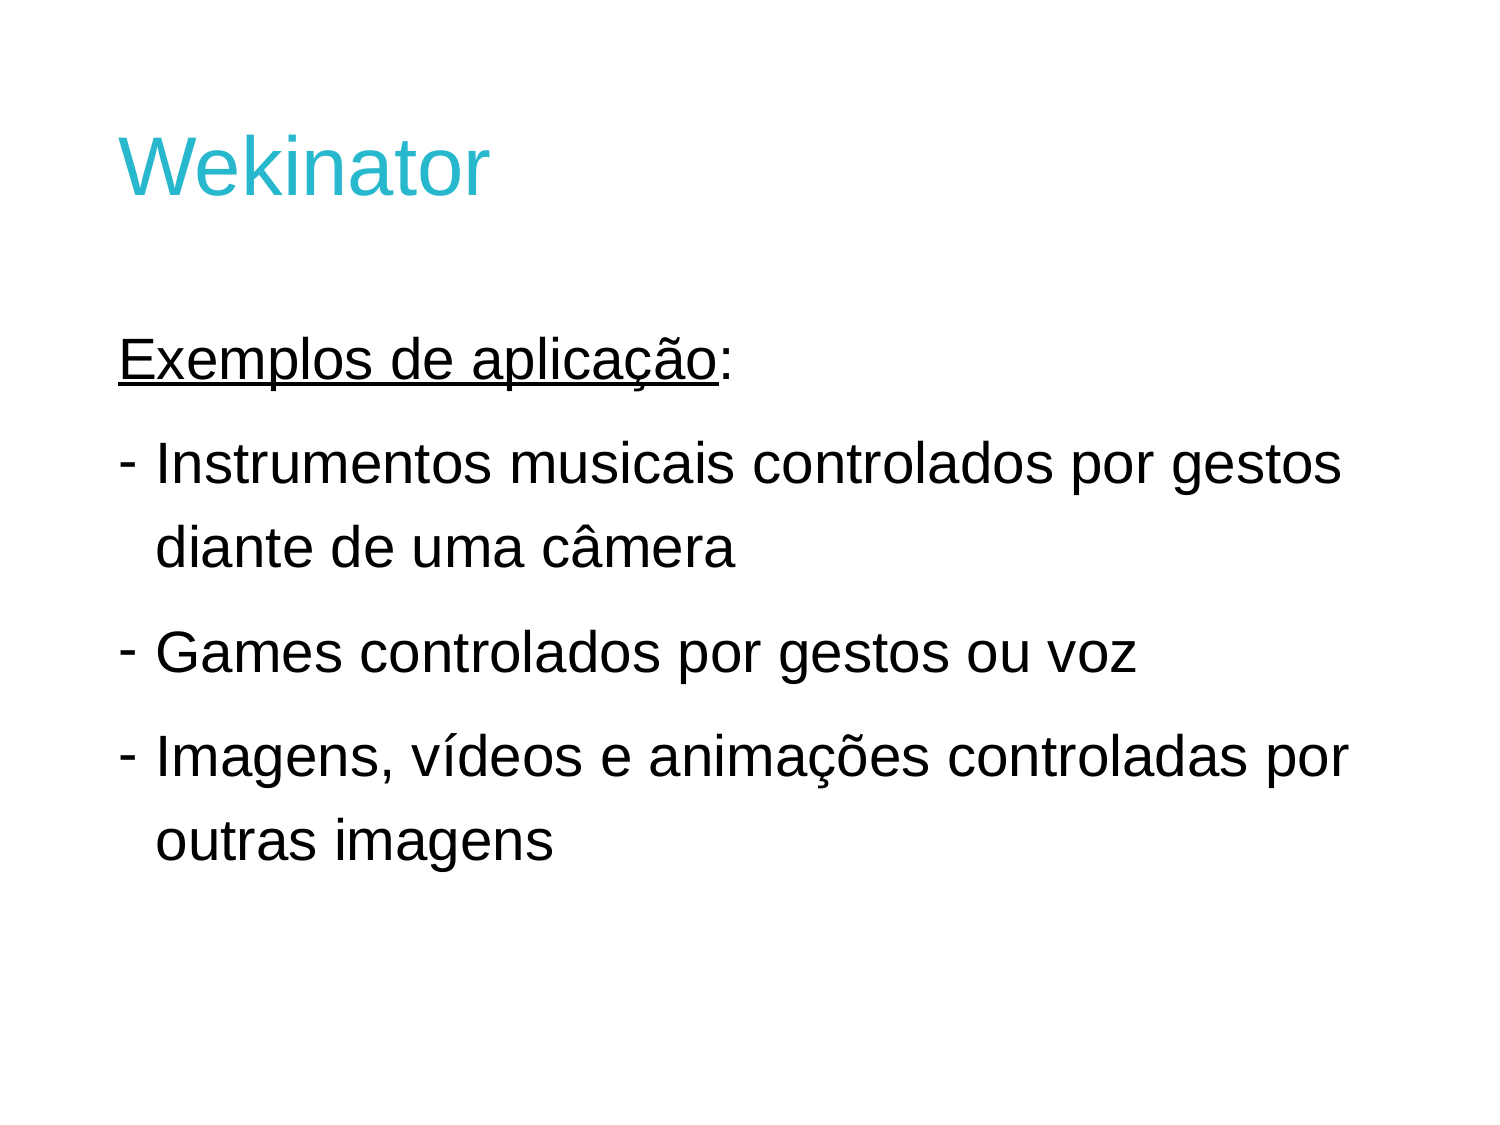

# Wekinator
Exemplos de aplicação:
Instrumentos musicais controlados por gestos diante de uma câmera
Games controlados por gestos ou voz
Imagens, vídeos e animações controladas por outras imagens